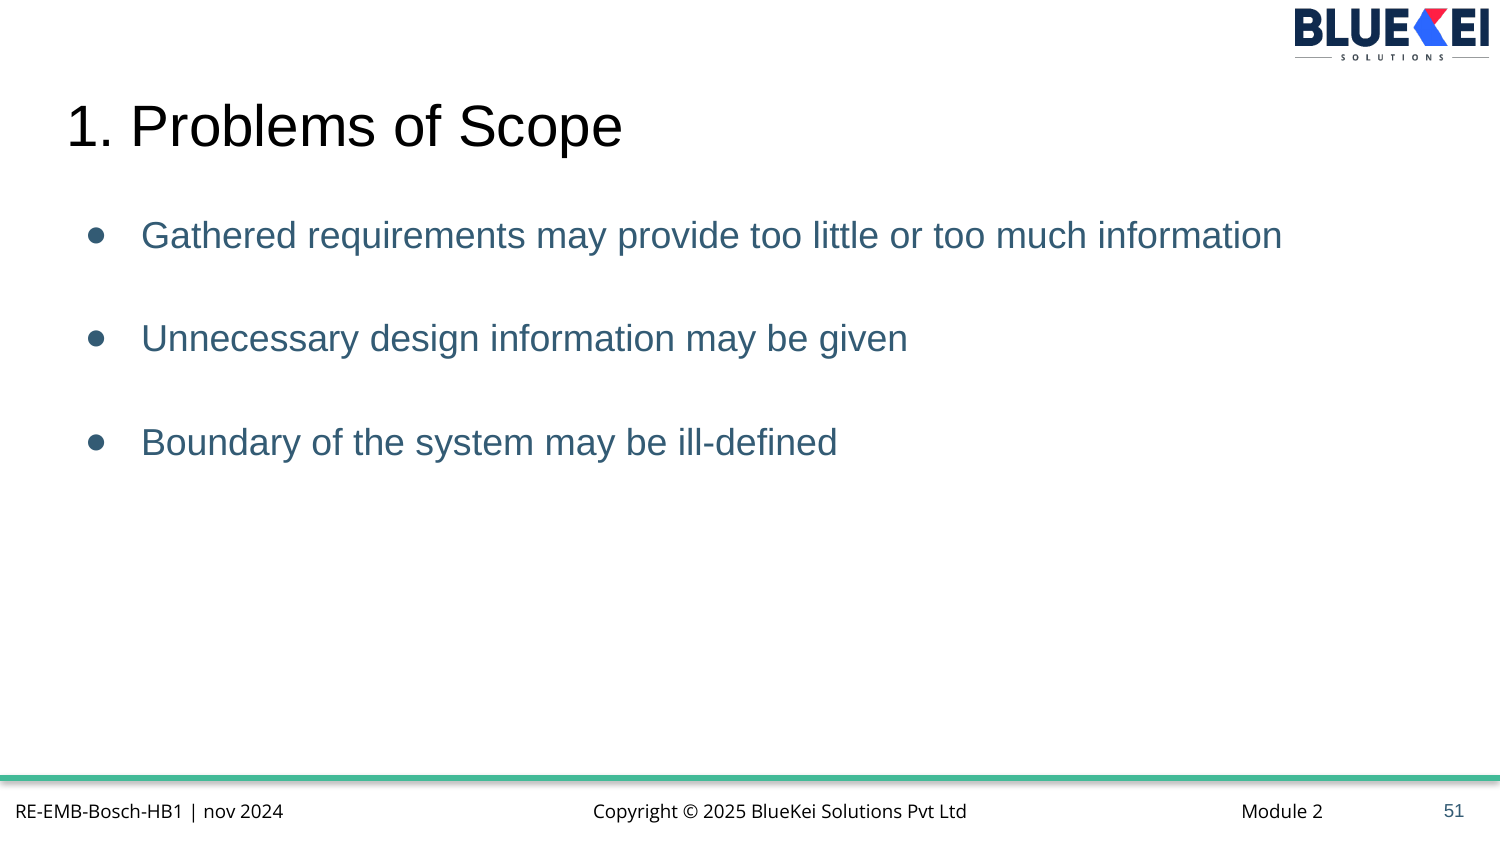

# 1. Problems of Scope
Gathered requirements may provide too little or too much information

Unnecessary design information may be given

Boundary of the system may be ill-defined
51